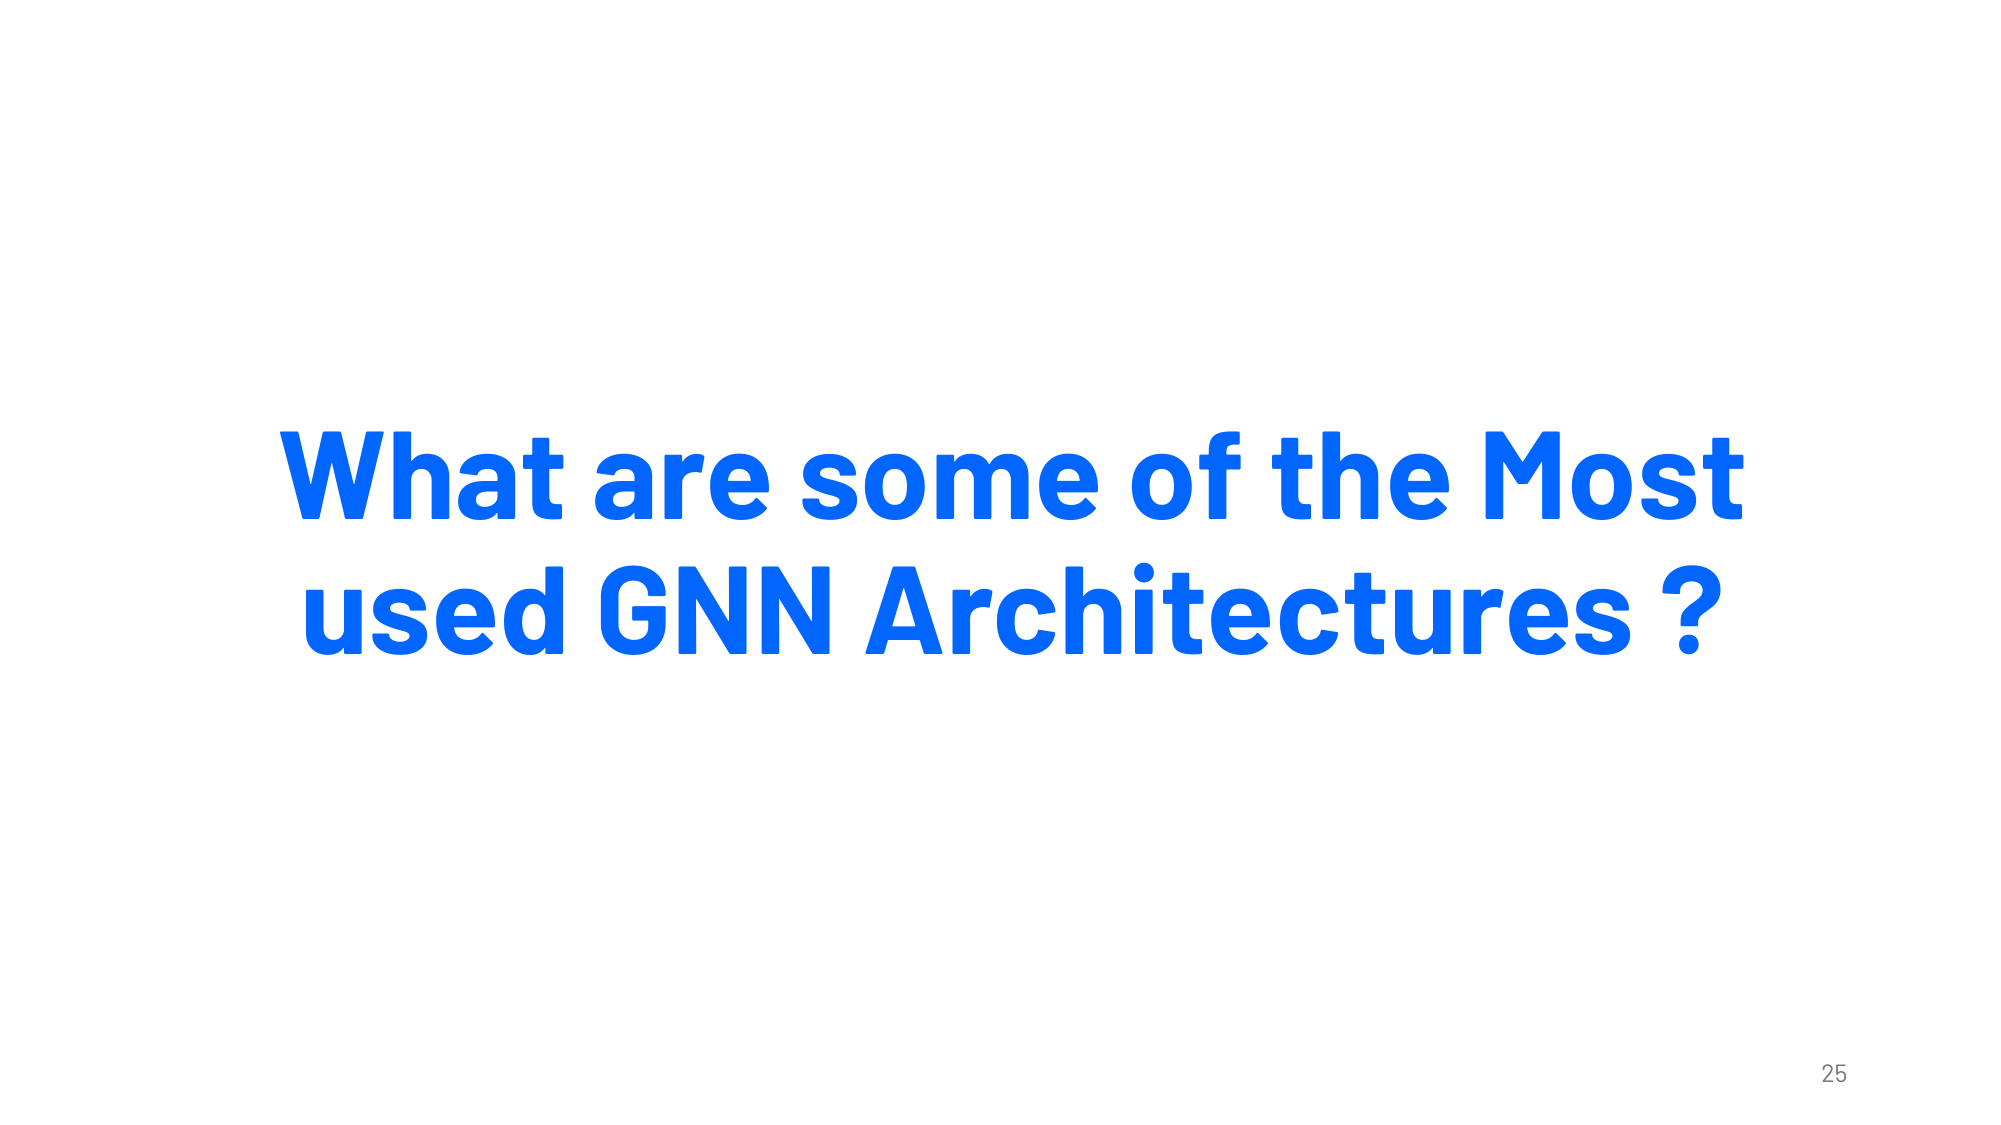

# What are some of the Most used GNN Architectures ?
25